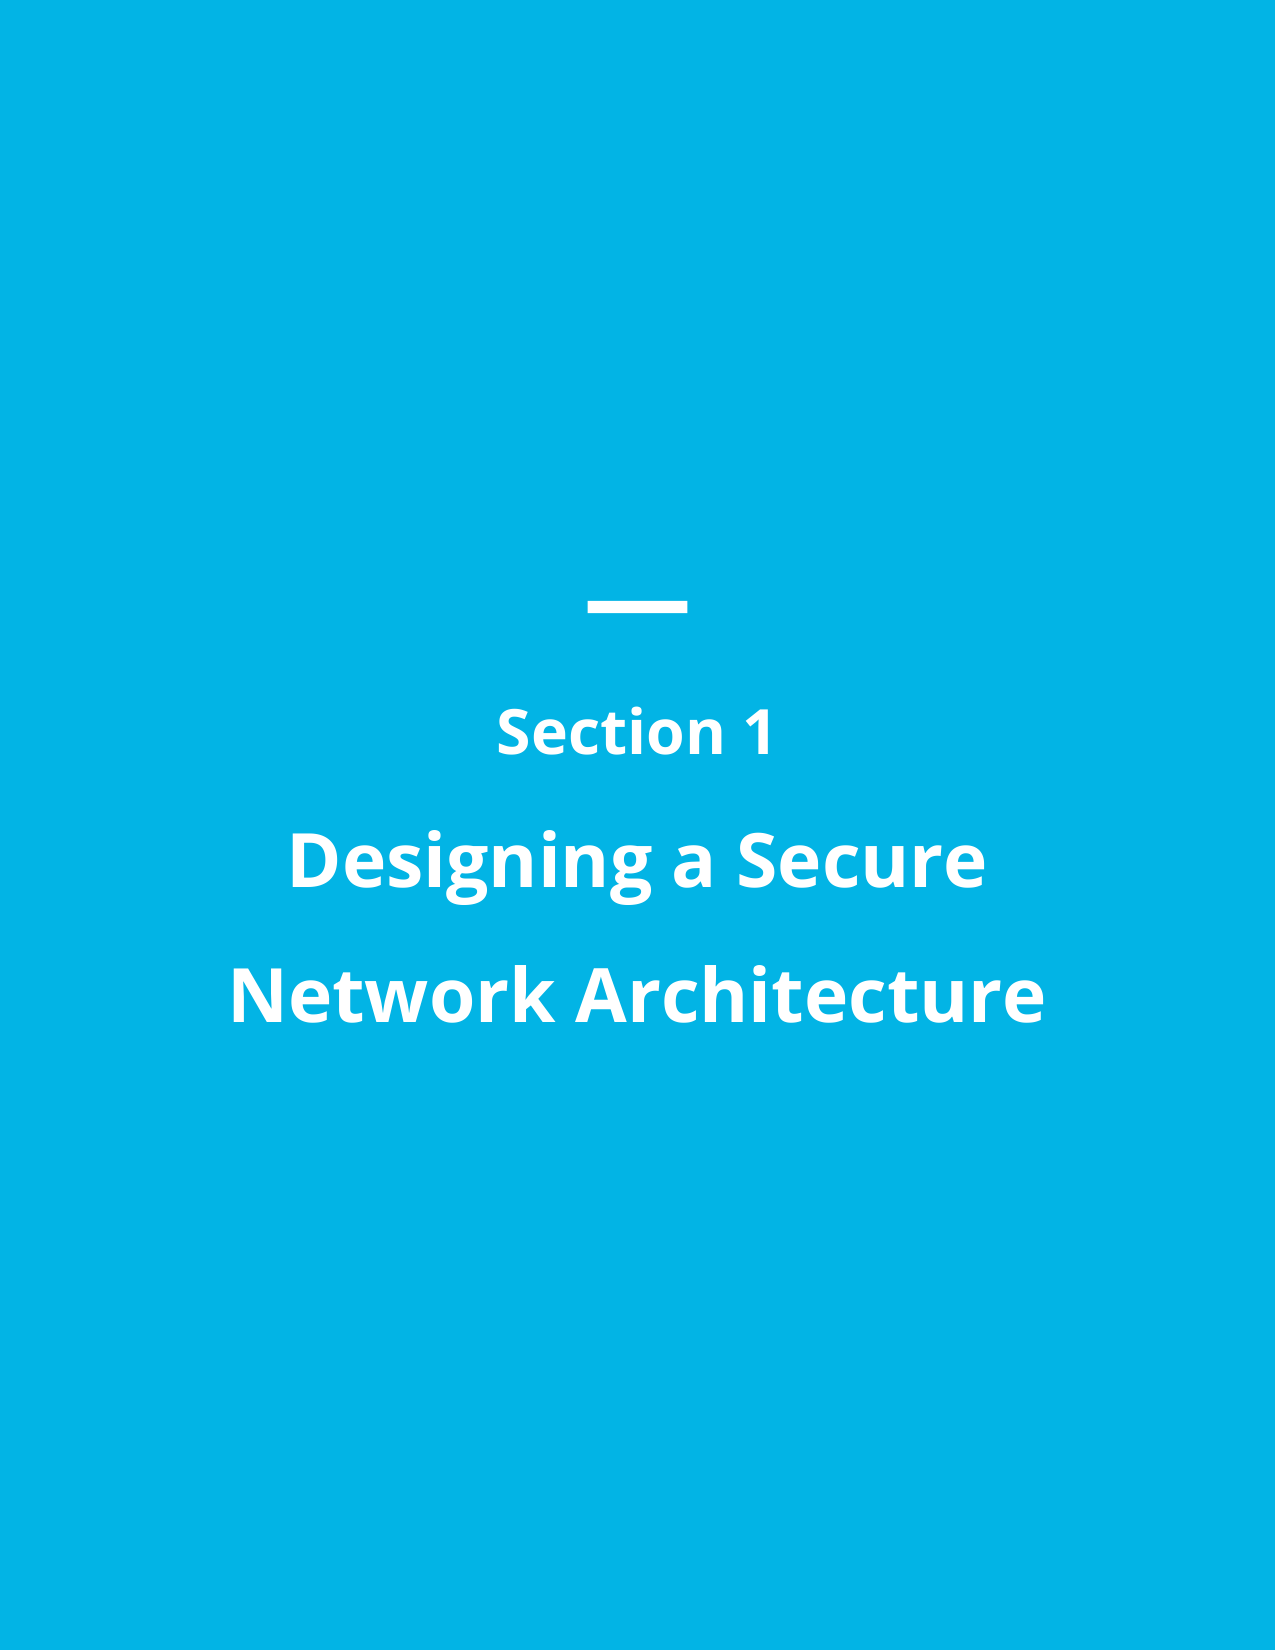

Section 1
Designing a Secure Network Architecture